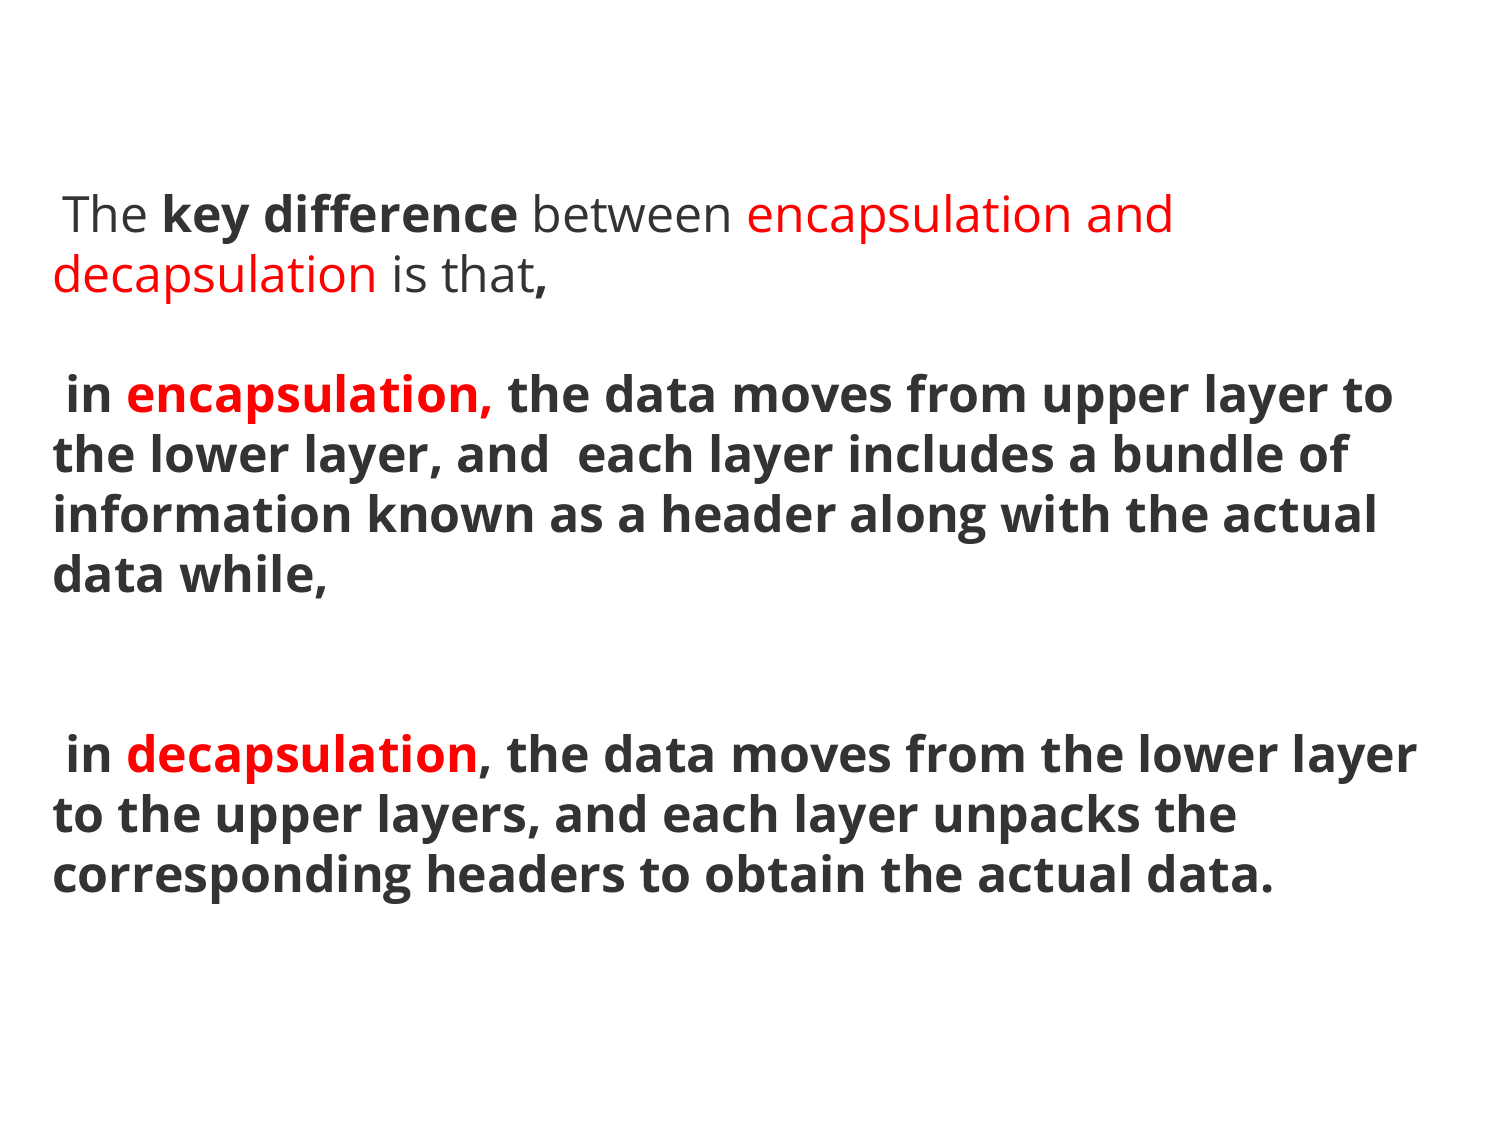

The key difference between encapsulation and decapsulation is that,

 in encapsulation, the data moves from upper layer to the lower layer, and  each layer includes a bundle of information known as a header along with the actual data while,

 in decapsulation, the data moves from the lower layer to the upper layers, and each layer unpacks the corresponding headers to obtain the actual data.